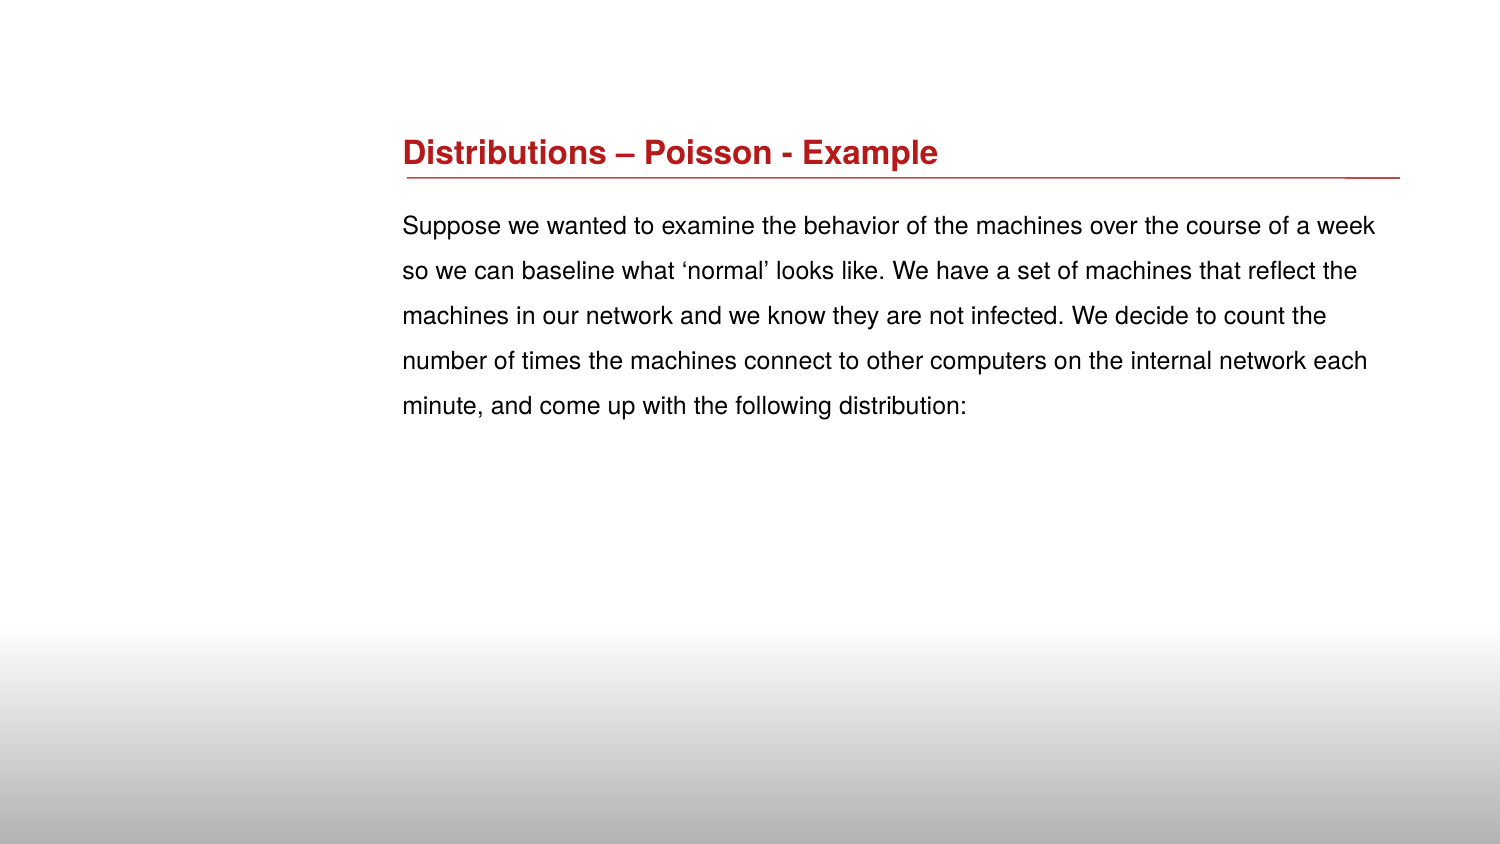

# Distributions – Poisson - Example
Suppose we wanted to examine the behavior of the machines over the course of a week so we can baseline what ‘normal’ looks like. We have a set of machines that reflect the machines in our network and we know they are not infected. We decide to count the number of times the machines connect to other computers on the internal network each minute, and come up with the following distribution: